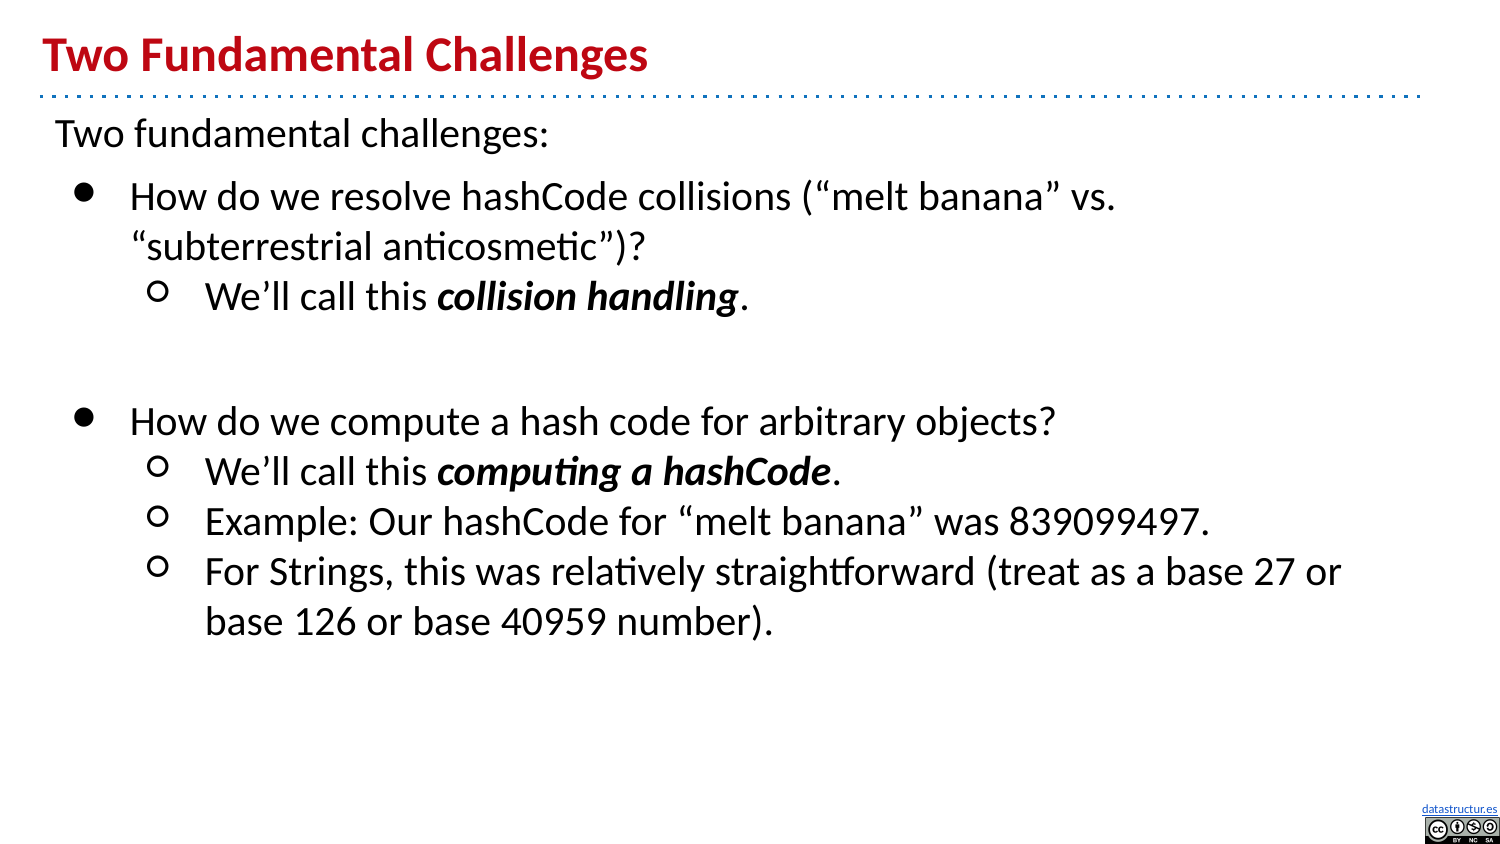

# Two Fundamental Challenges
Two fundamental challenges:
How do we resolve hashCode collisions (“melt banana” vs.                  “subterrestrial anticosmetic”)?
We’ll call this collision handling.

How do we compute a hash code for arbitrary objects?
We’ll call this computing a hashCode.
Example: Our hashCode for “melt banana” was 839099497.
For Strings, this was relatively straightforward (treat as a base 27 or base 126 or base 40959 number).